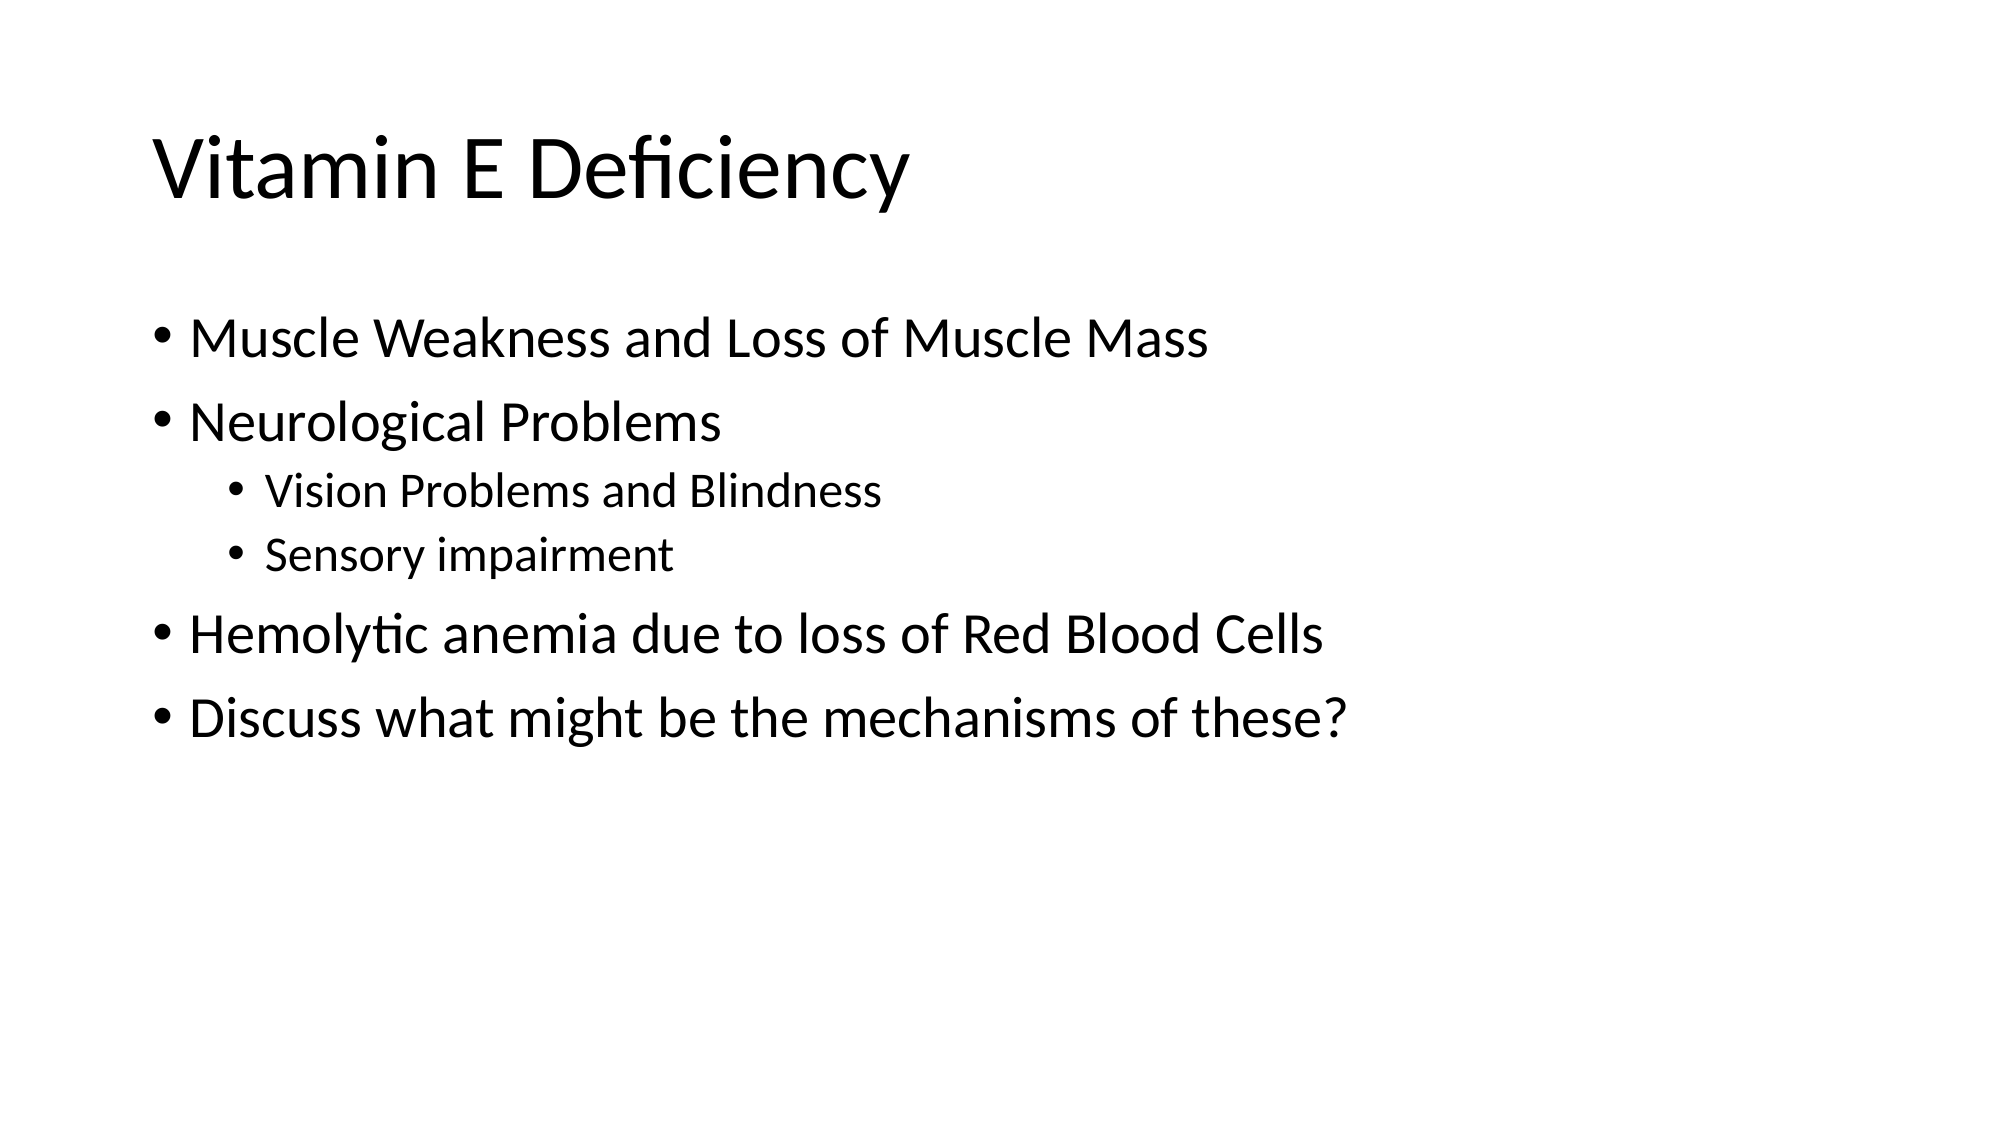

# Vitamin E Deficiency
Muscle Weakness and Loss of Muscle Mass
Neurological Problems
Vision Problems and Blindness
Sensory impairment
Hemolytic anemia due to loss of Red Blood Cells
Discuss what might be the mechanisms of these?